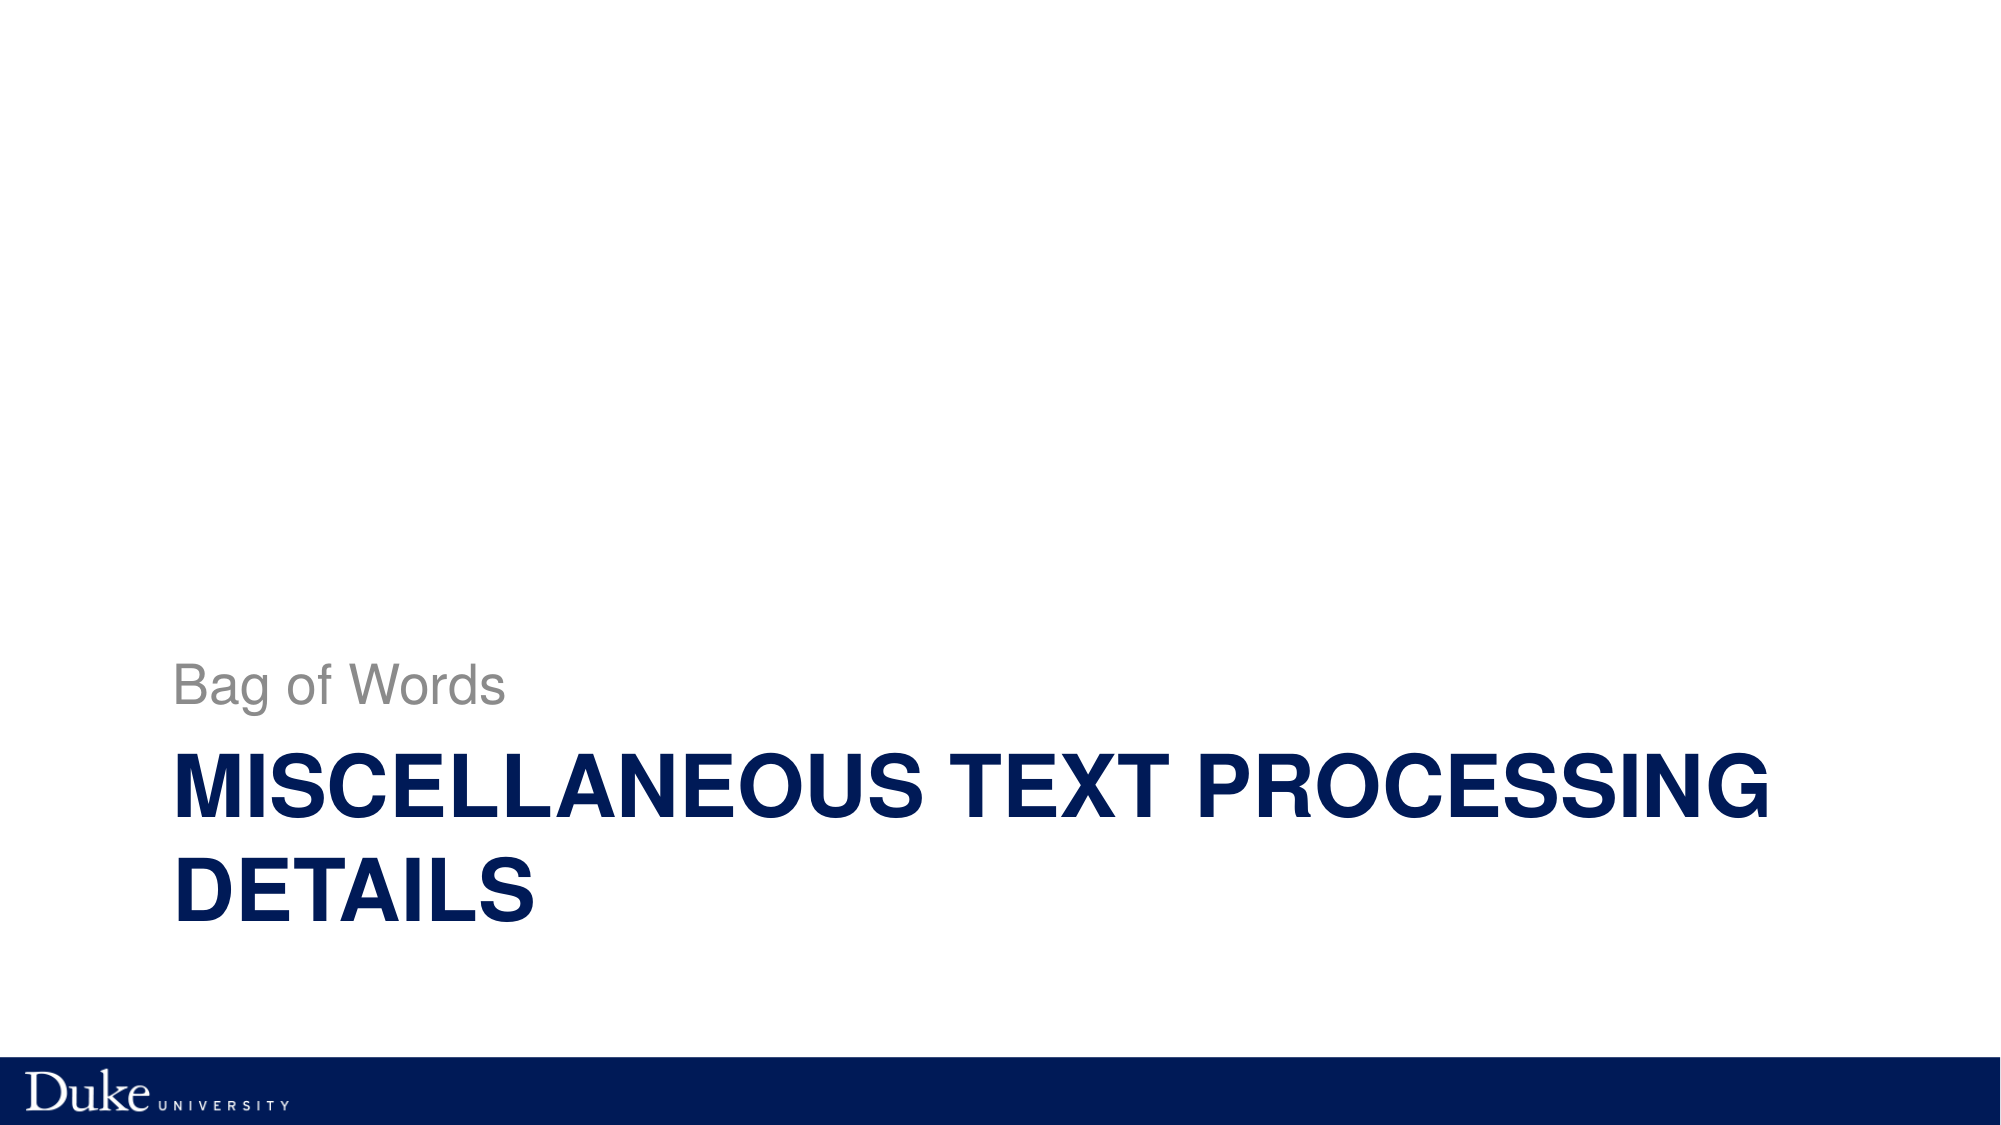

Bag of Words
# Miscellaneous Text Processing Details